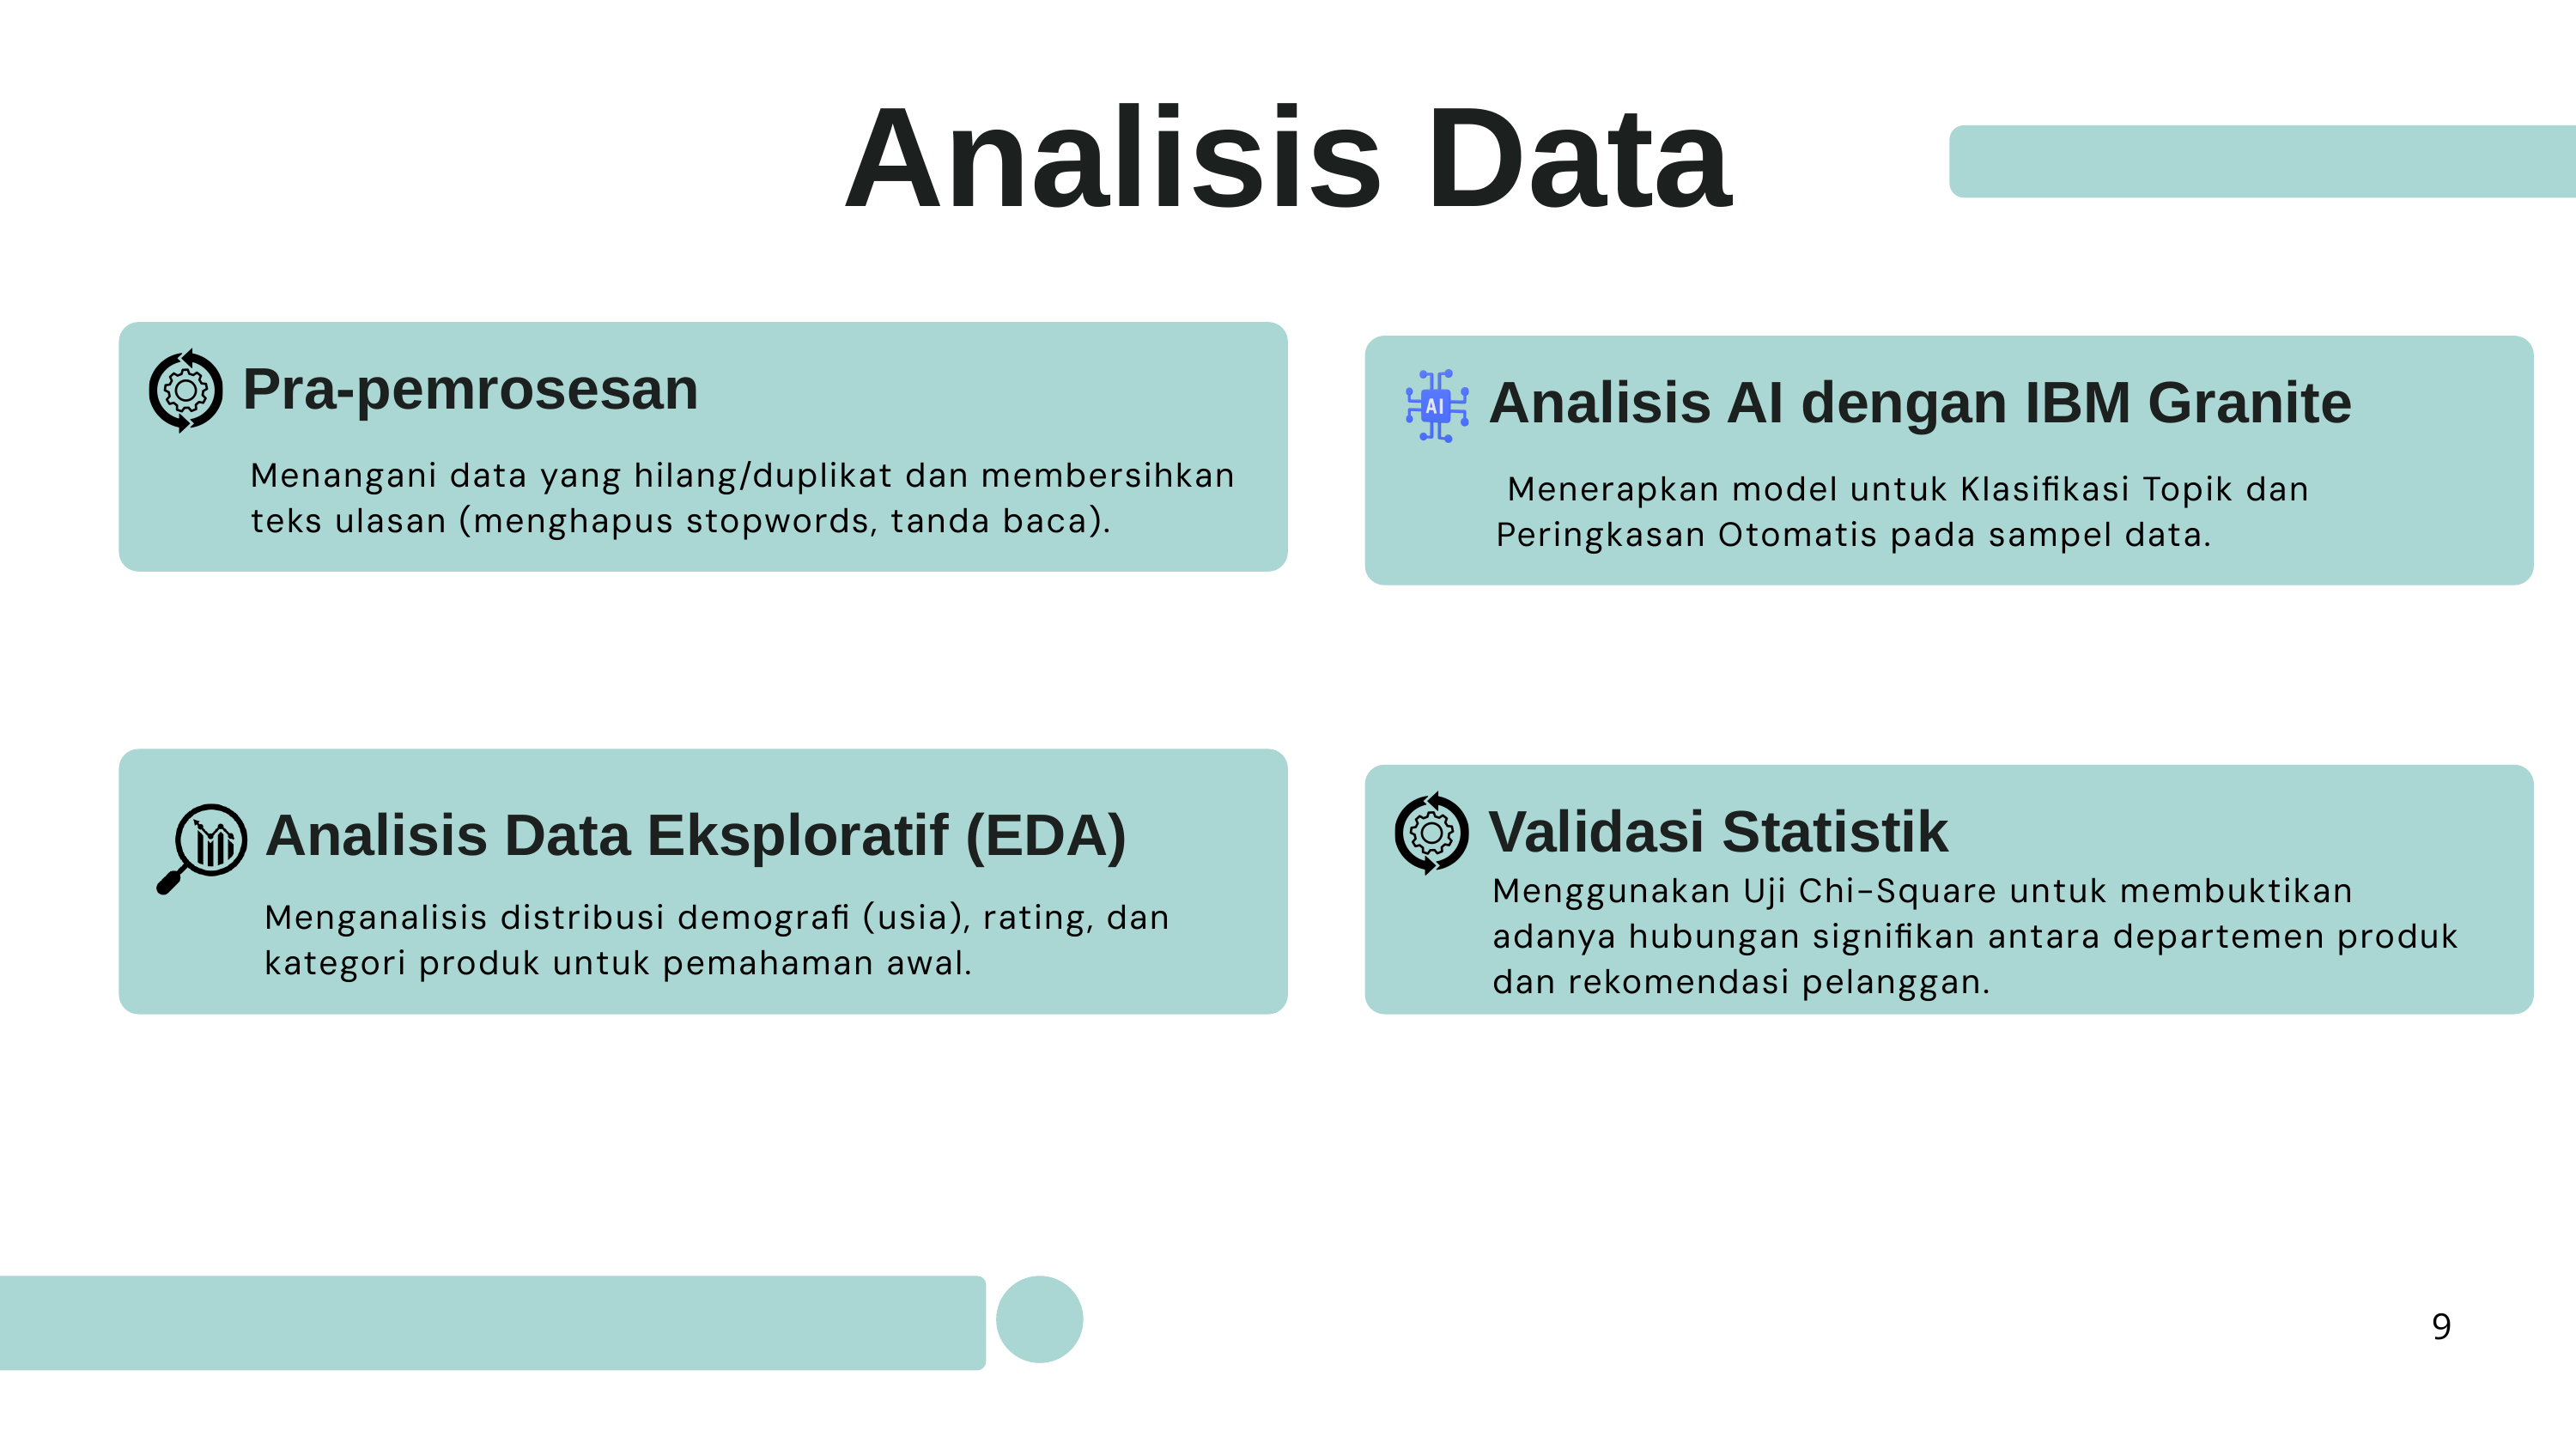

Analisis Data

Pra-pemrosesan
Analisis AI dengan IBM Granite

Menangani data yang hilang/duplikat dan membersihkan teks ulasan (menghapus stopwords, tanda baca).
 Menerapkan model untuk Klasifikasi Topik dan Peringkasan Otomatis pada sampel data.

Validasi Statistik

Analisis Data Eksploratif (EDA)
Menggunakan Uji Chi-Square untuk membuktikan adanya hubungan signifikan antara departemen produk dan rekomendasi pelanggan.
Menganalisis distribusi demografi (usia), rating, dan kategori produk untuk pemahaman awal.

9